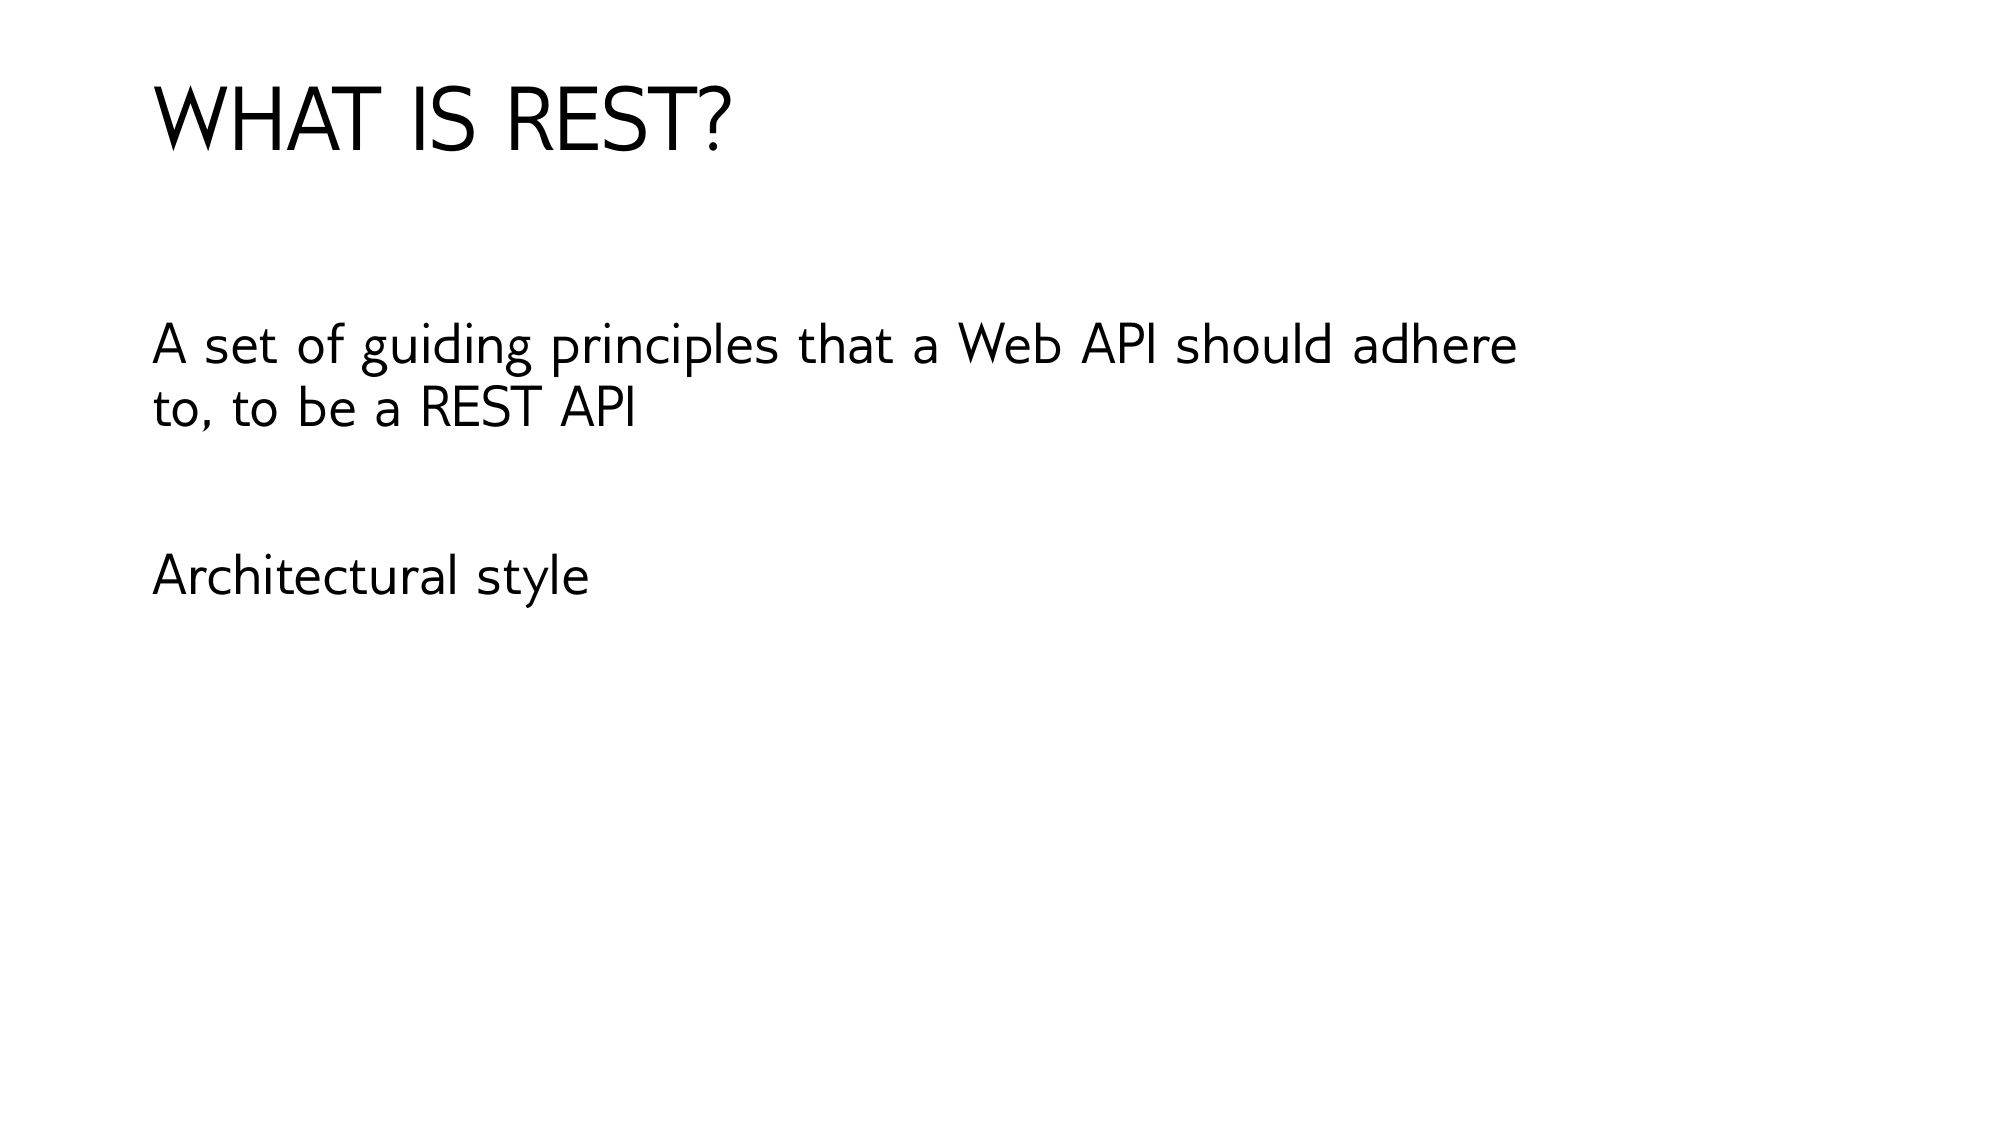

# WHAT IS REST?

A set of guiding principles that a Web API should adhere to, to be a REST API

Architectural style